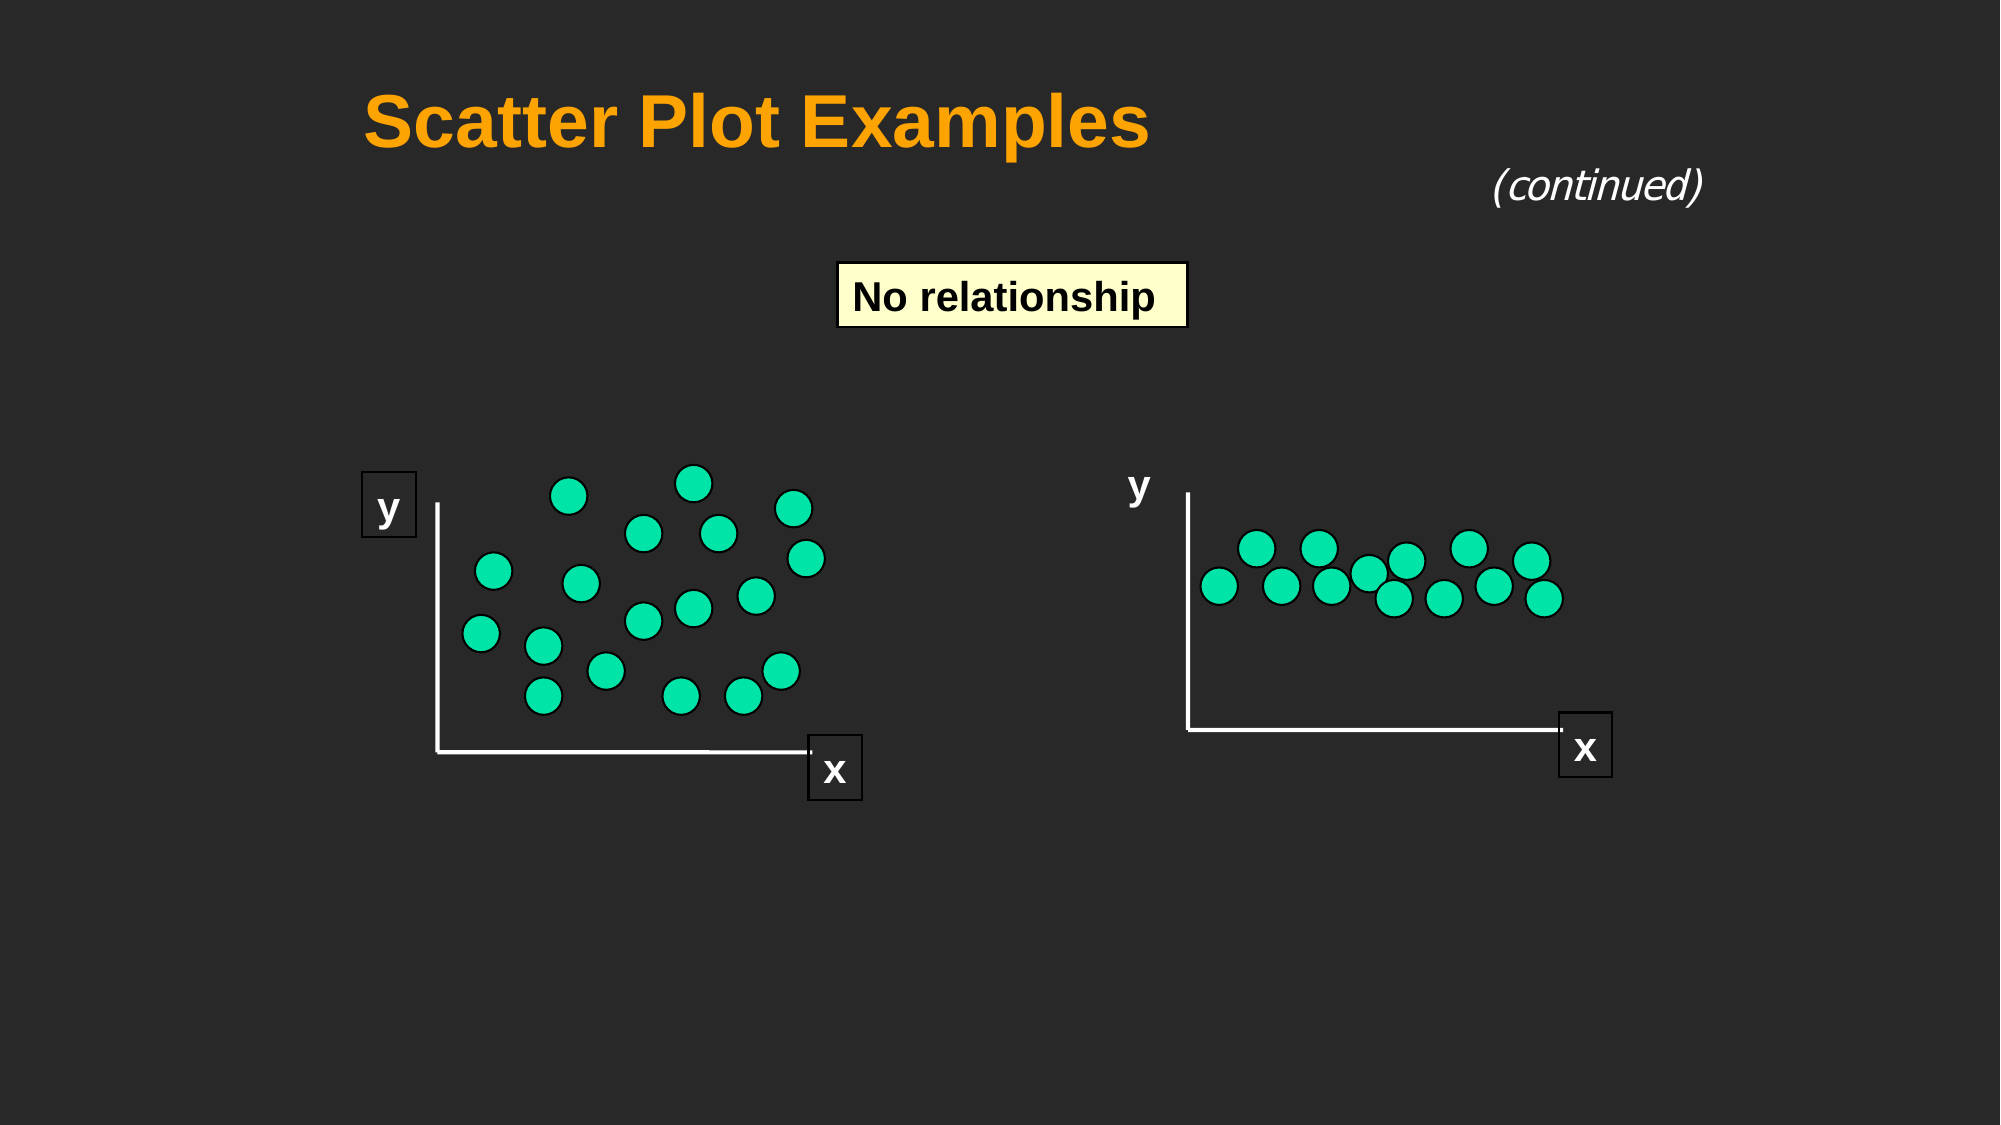

# Scatter Plot Examples
(continued)

No relationship
y

y

x

x